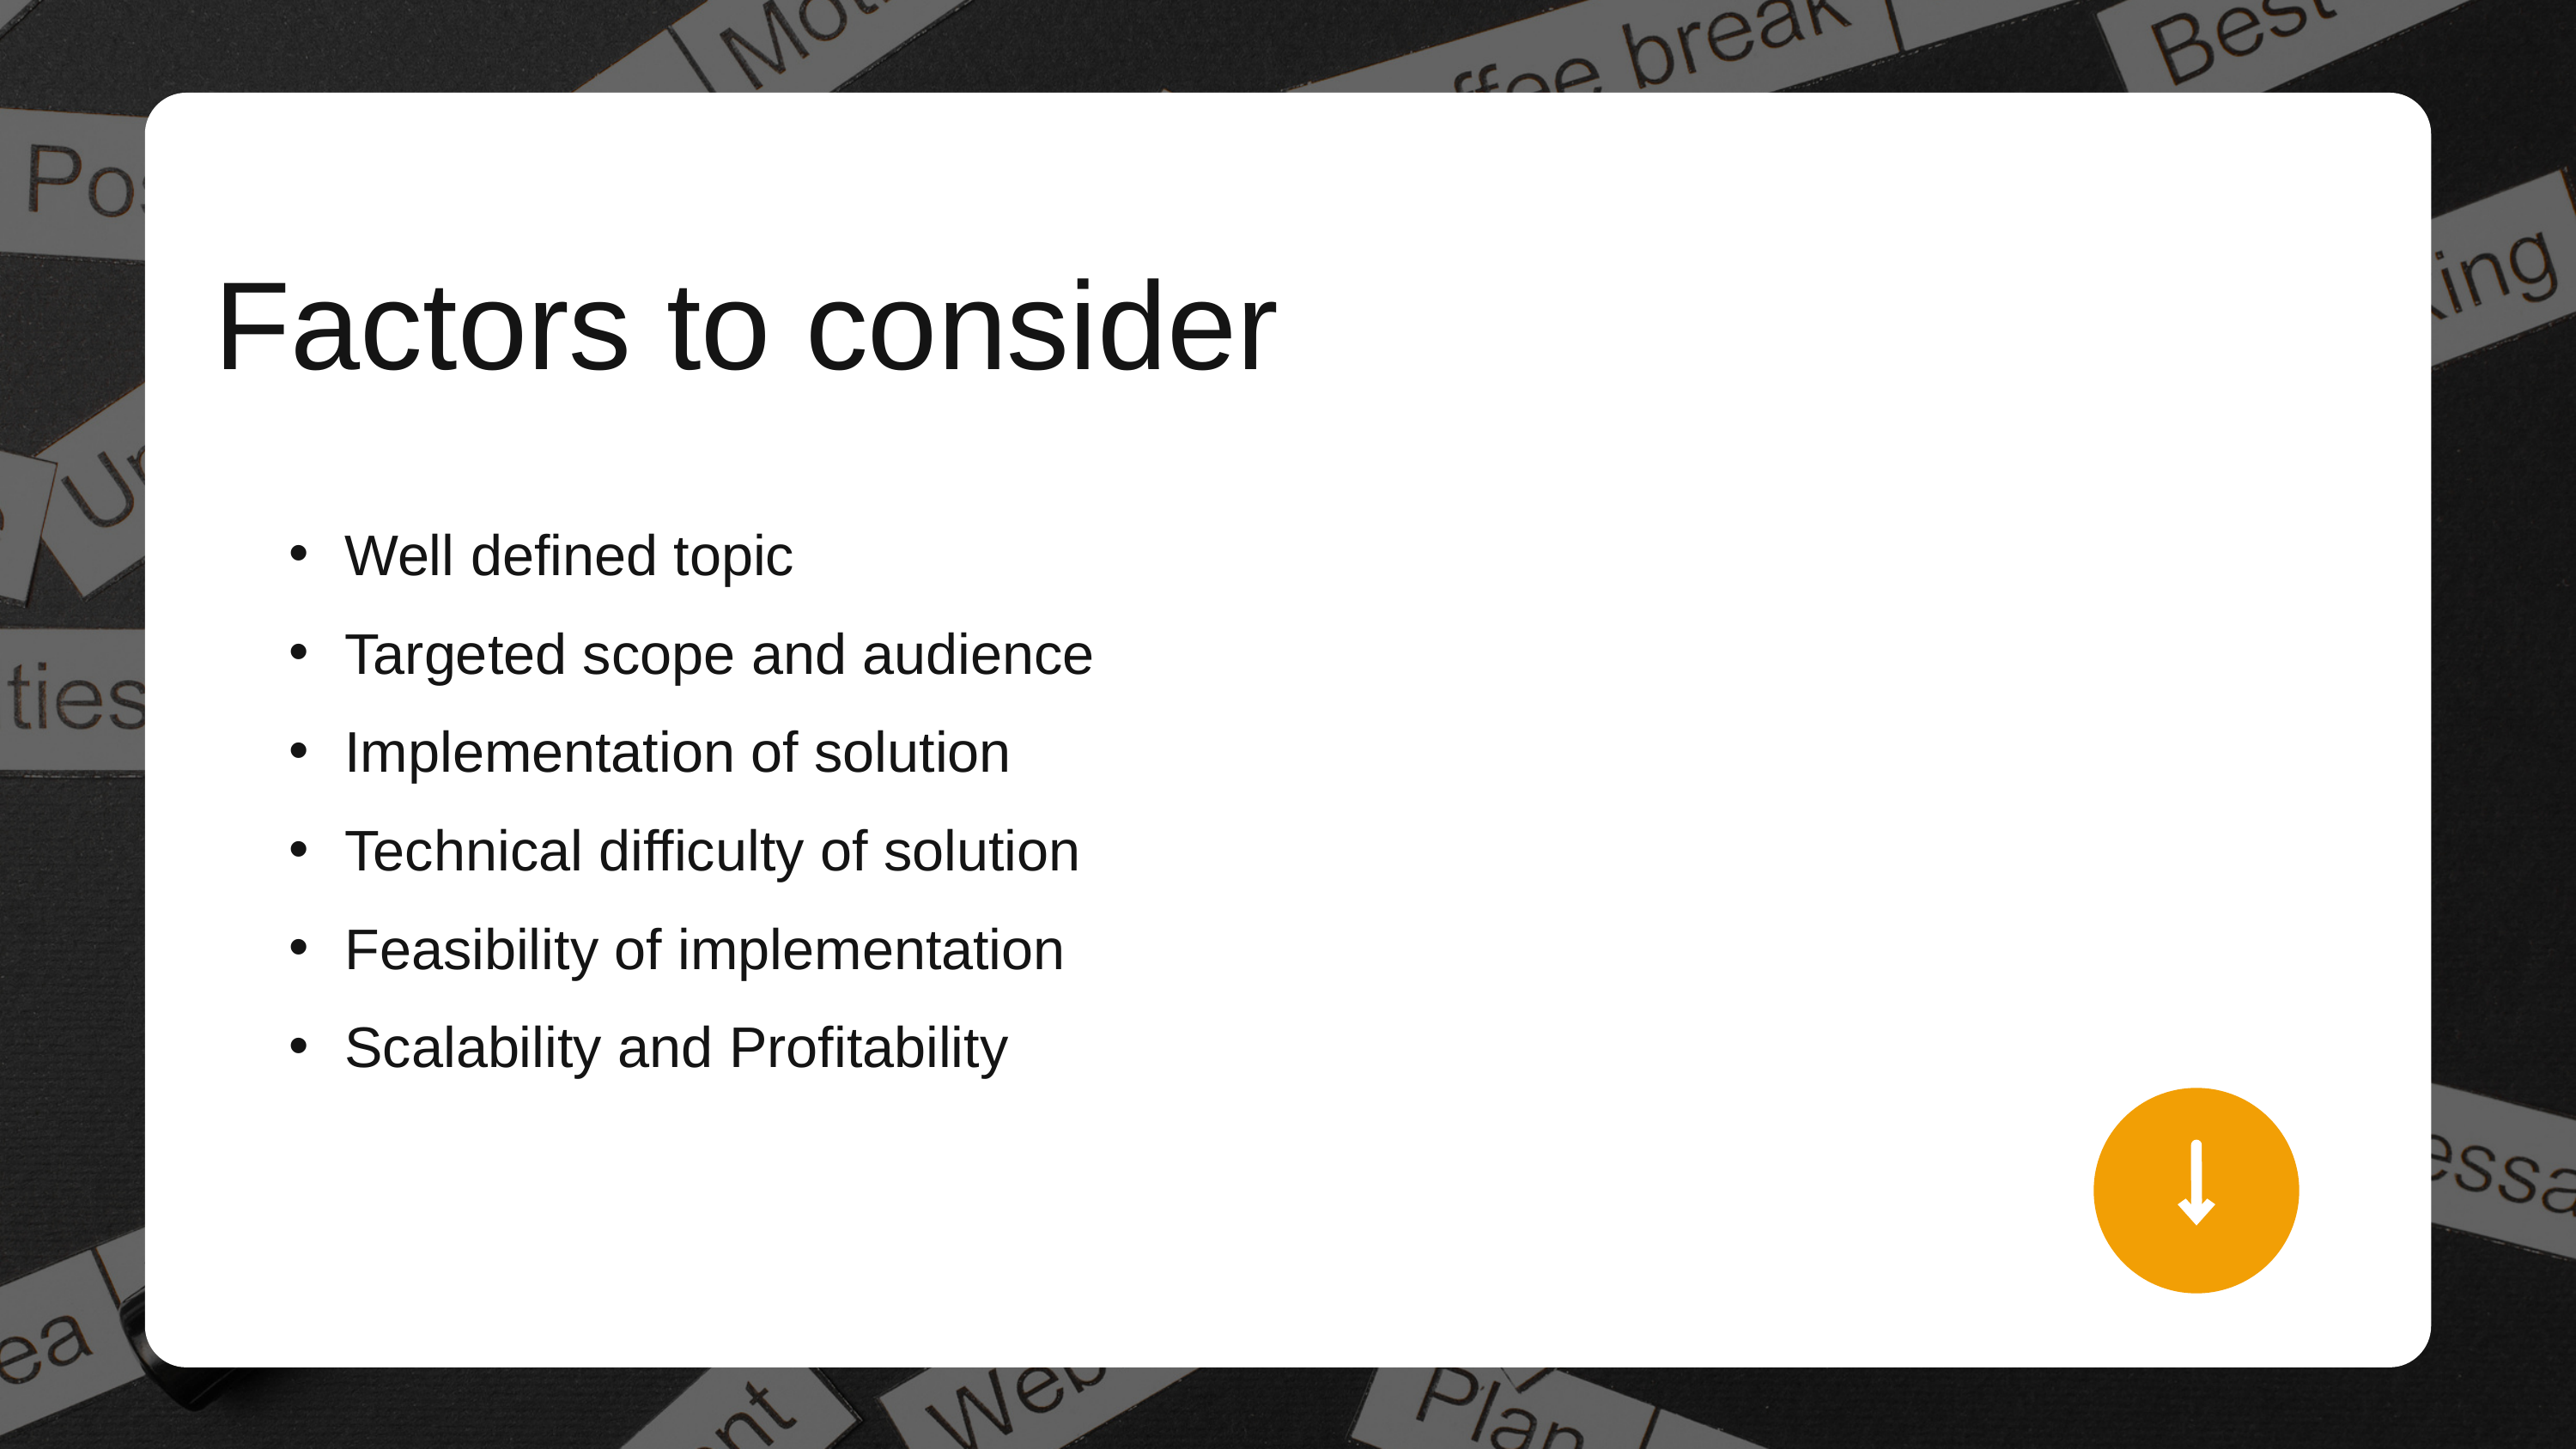

Factors to consider
Well defined topic
Targeted scope and audience
Implementation of solution
Technical difficulty of solution
Feasibility of implementation
Scalability and Profitability